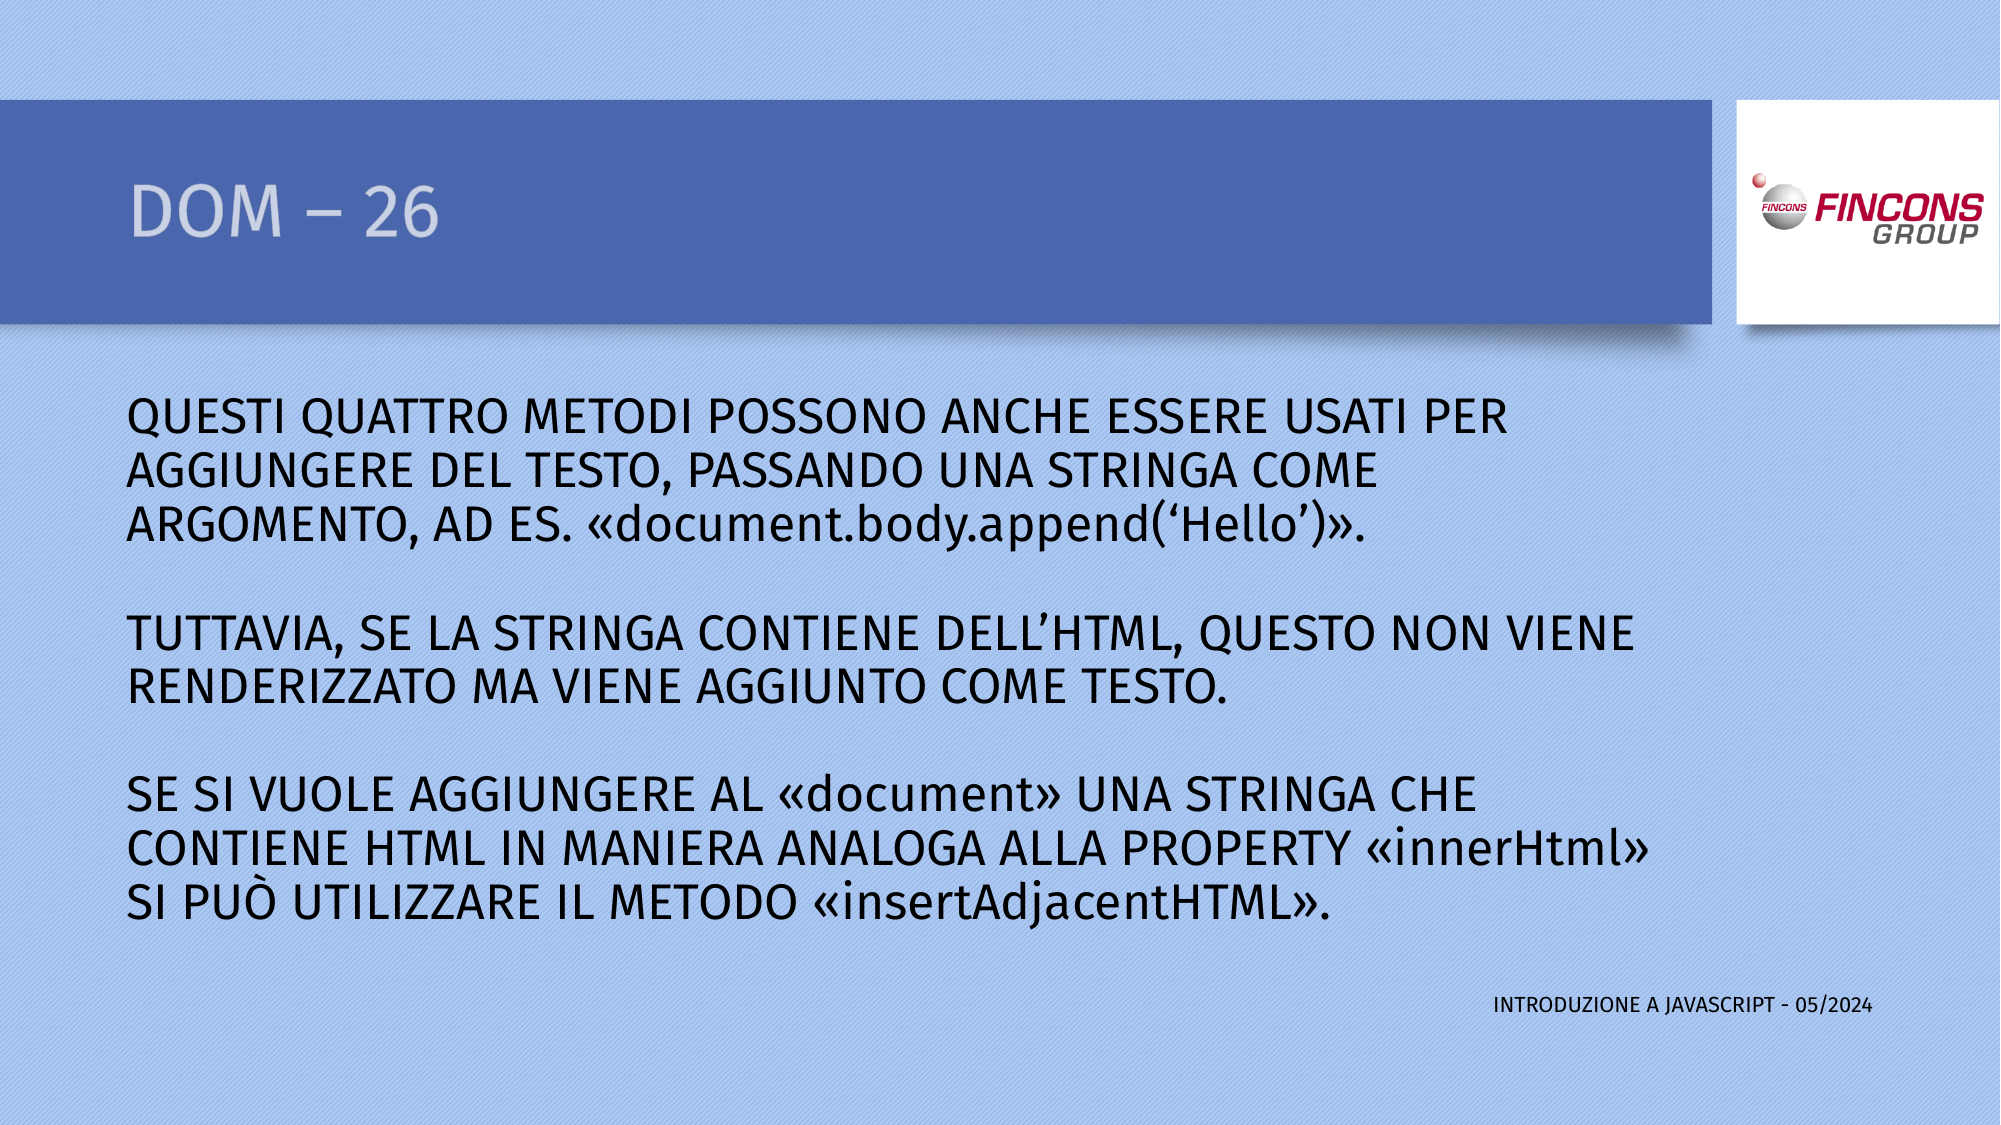

# DOM – 26
QUESTI QUATTRO METODI POSSONO ANCHE ESSERE USATI PER AGGIUNGERE DEL TESTO, PASSANDO UNA STRINGA COME ARGOMENTO, AD ES. «document.body.append(‘Hello’)».
TUTTAVIA, SE LA STRINGA CONTIENE DELL’HTML, QUESTO NON VIENE RENDERIZZATO MA VIENE AGGIUNTO COME TESTO.
SE SI VUOLE AGGIUNGERE AL «document» UNA STRINGA CHE CONTIENE HTML IN MANIERA ANALOGA ALLA PROPERTY «innerHtml» SI PUÒ UTILIZZARE IL METODO «insertAdjacentHTML».
INTRODUZIONE A JAVASCRIPT - 05/2024